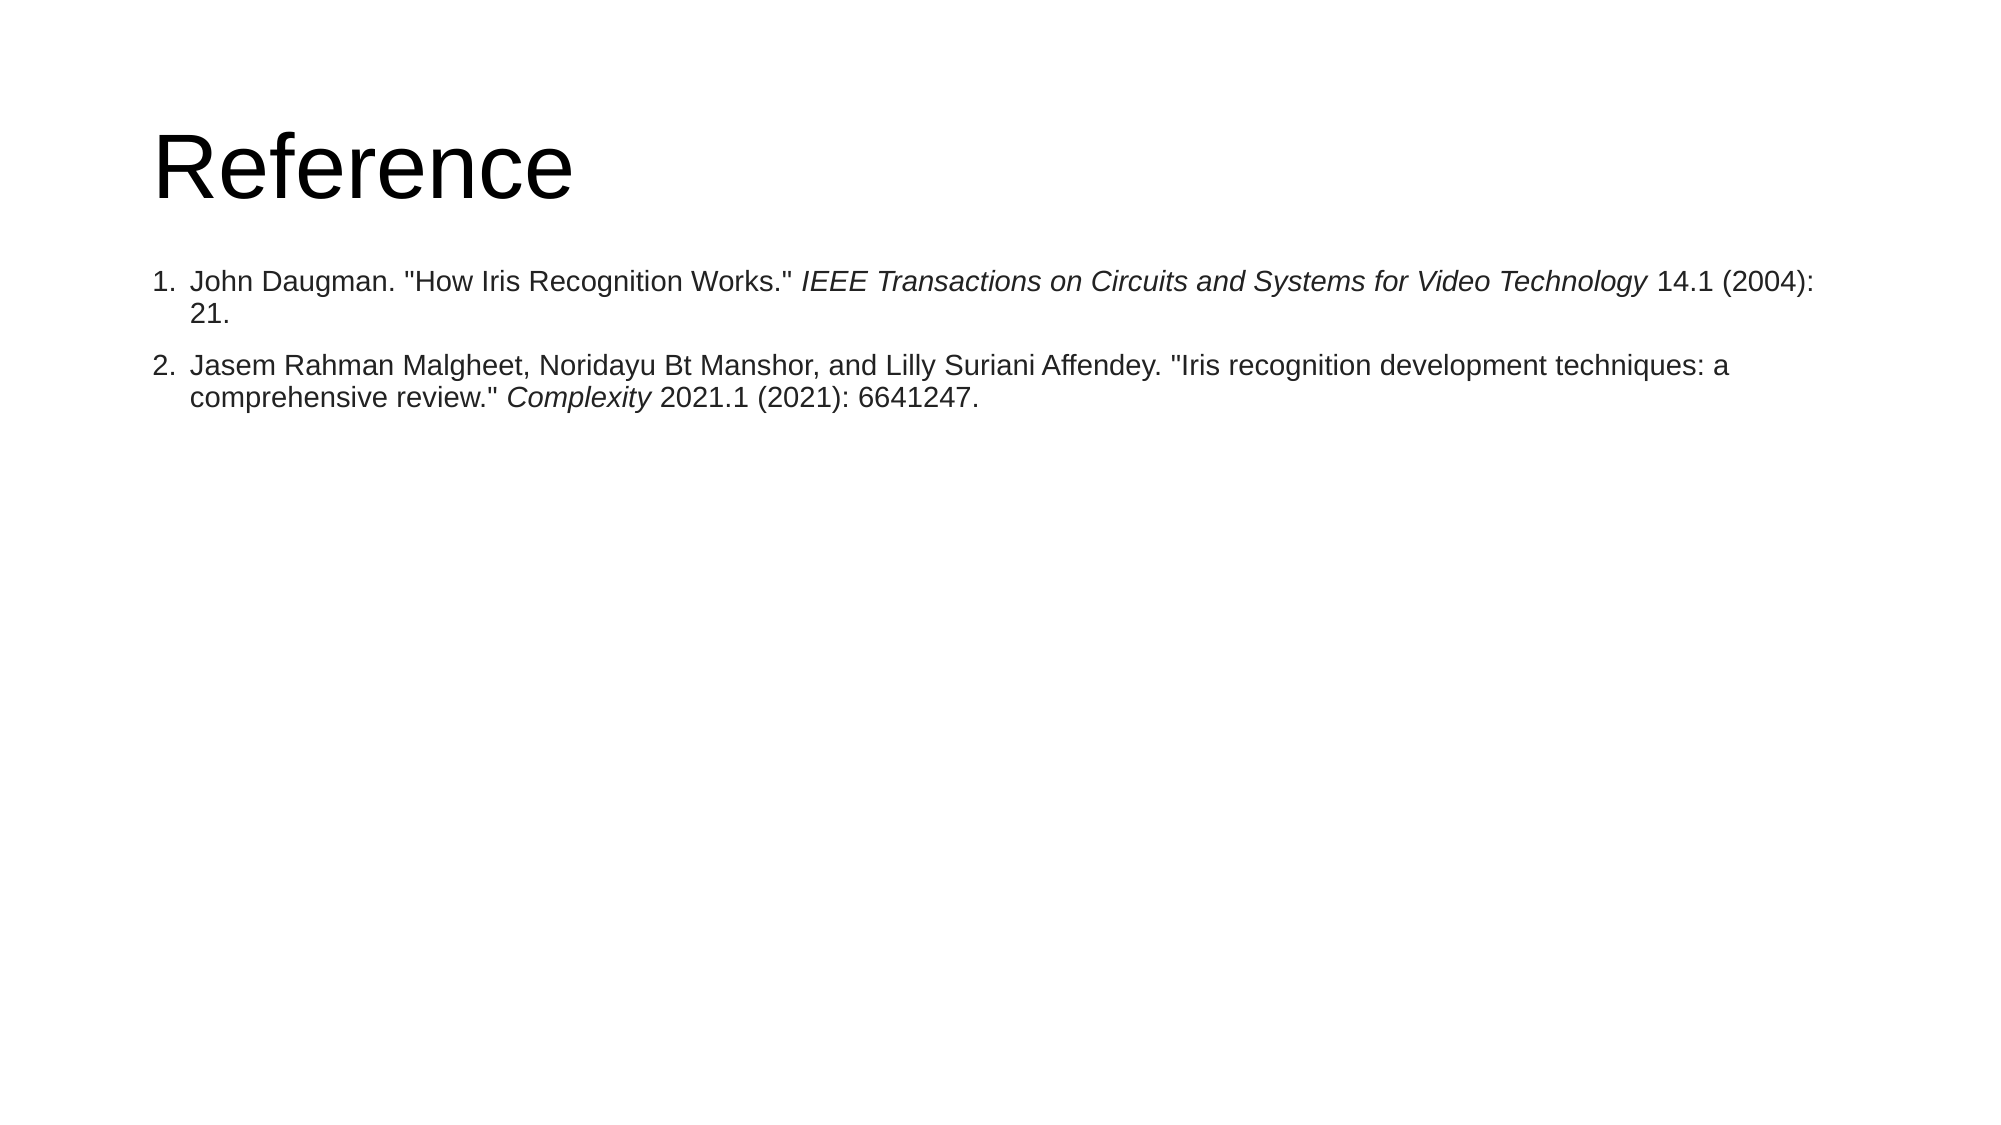

# Reference
John Daugman. "How Iris Recognition Works." IEEE Transactions on Circuits and Systems for Video Technology 14.1 (2004): 21.
Jasem Rahman Malgheet, Noridayu Bt Manshor, and Lilly Suriani Affendey. "Iris recognition development techniques: a comprehensive review." Complexity 2021.1 (2021): 6641247.